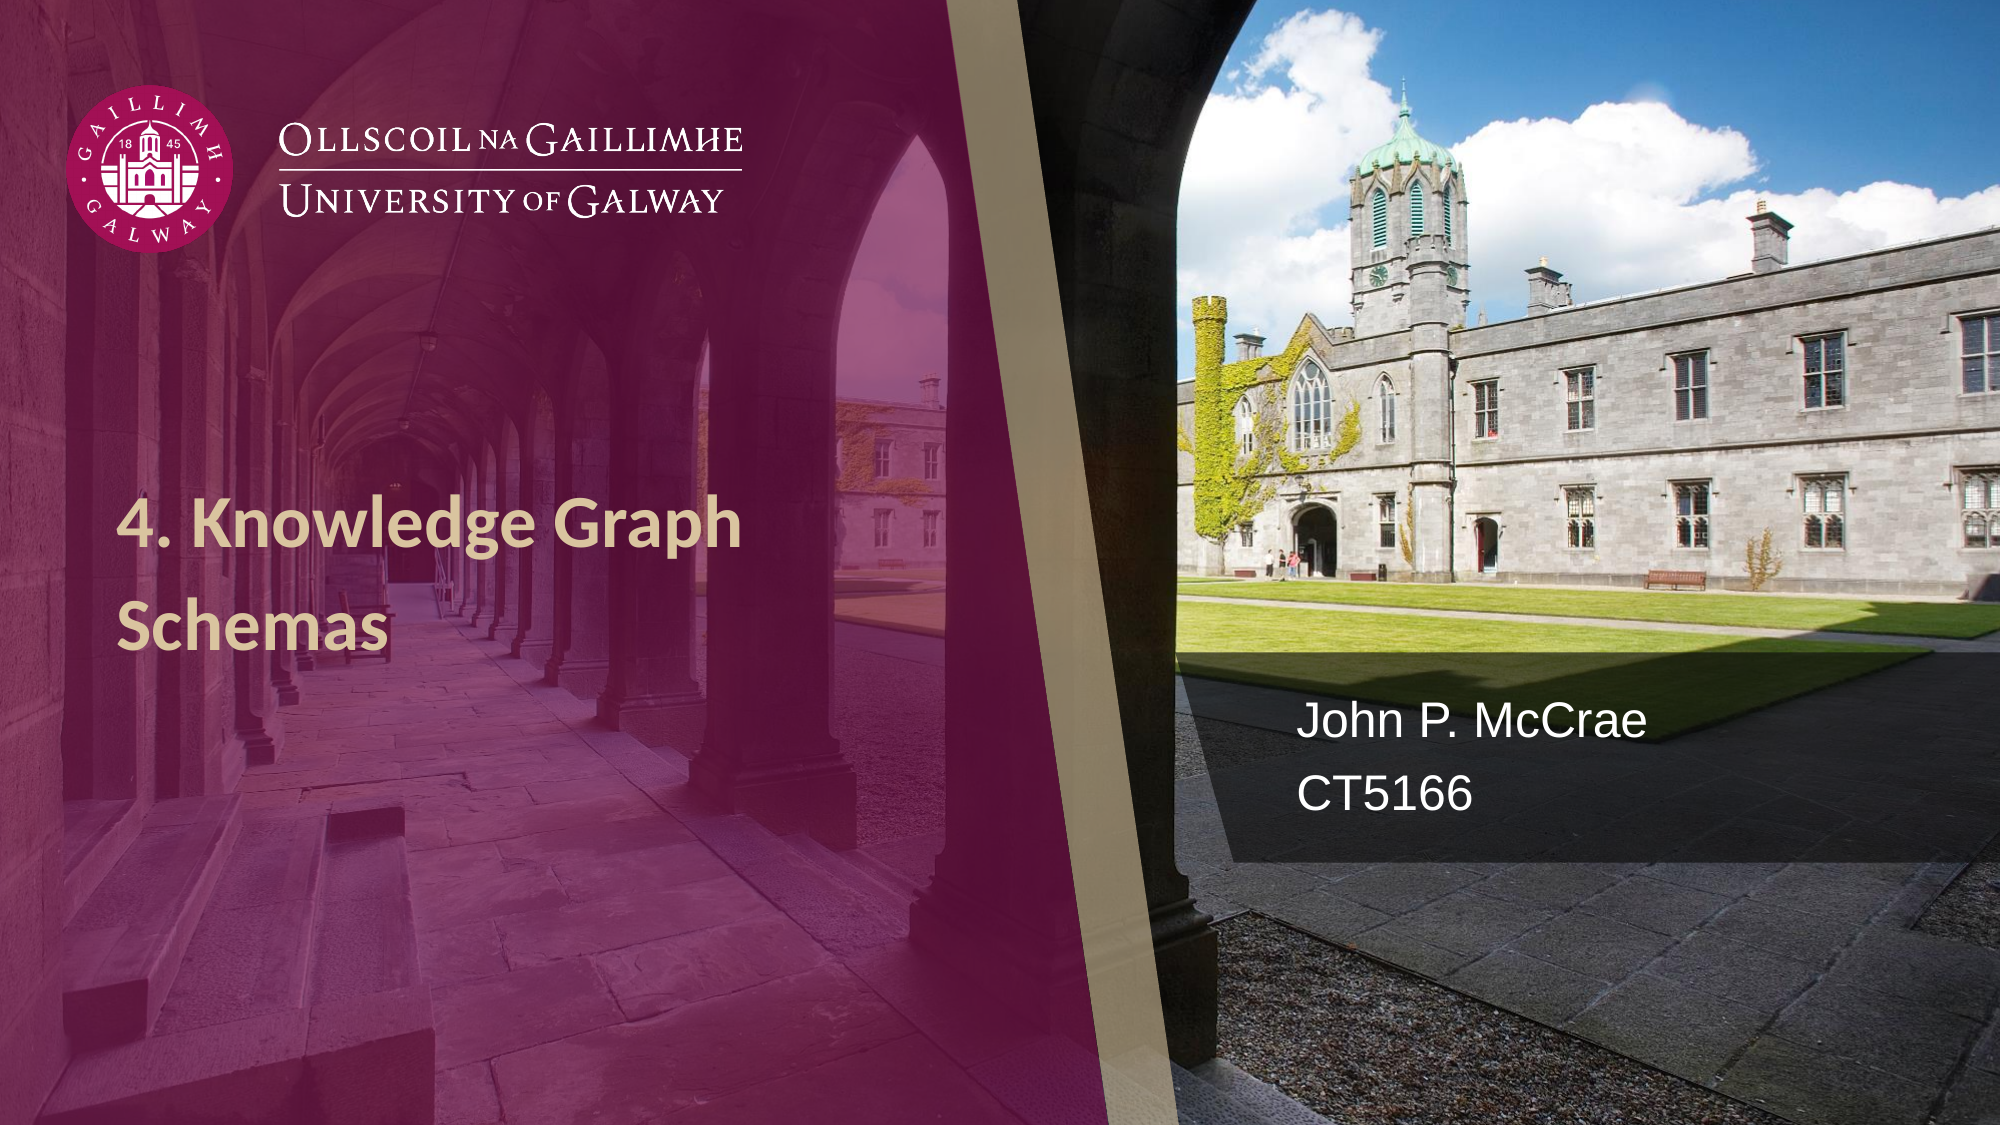

# 4. Knowledge Graph Schemas
John P. McCrae
CT5166